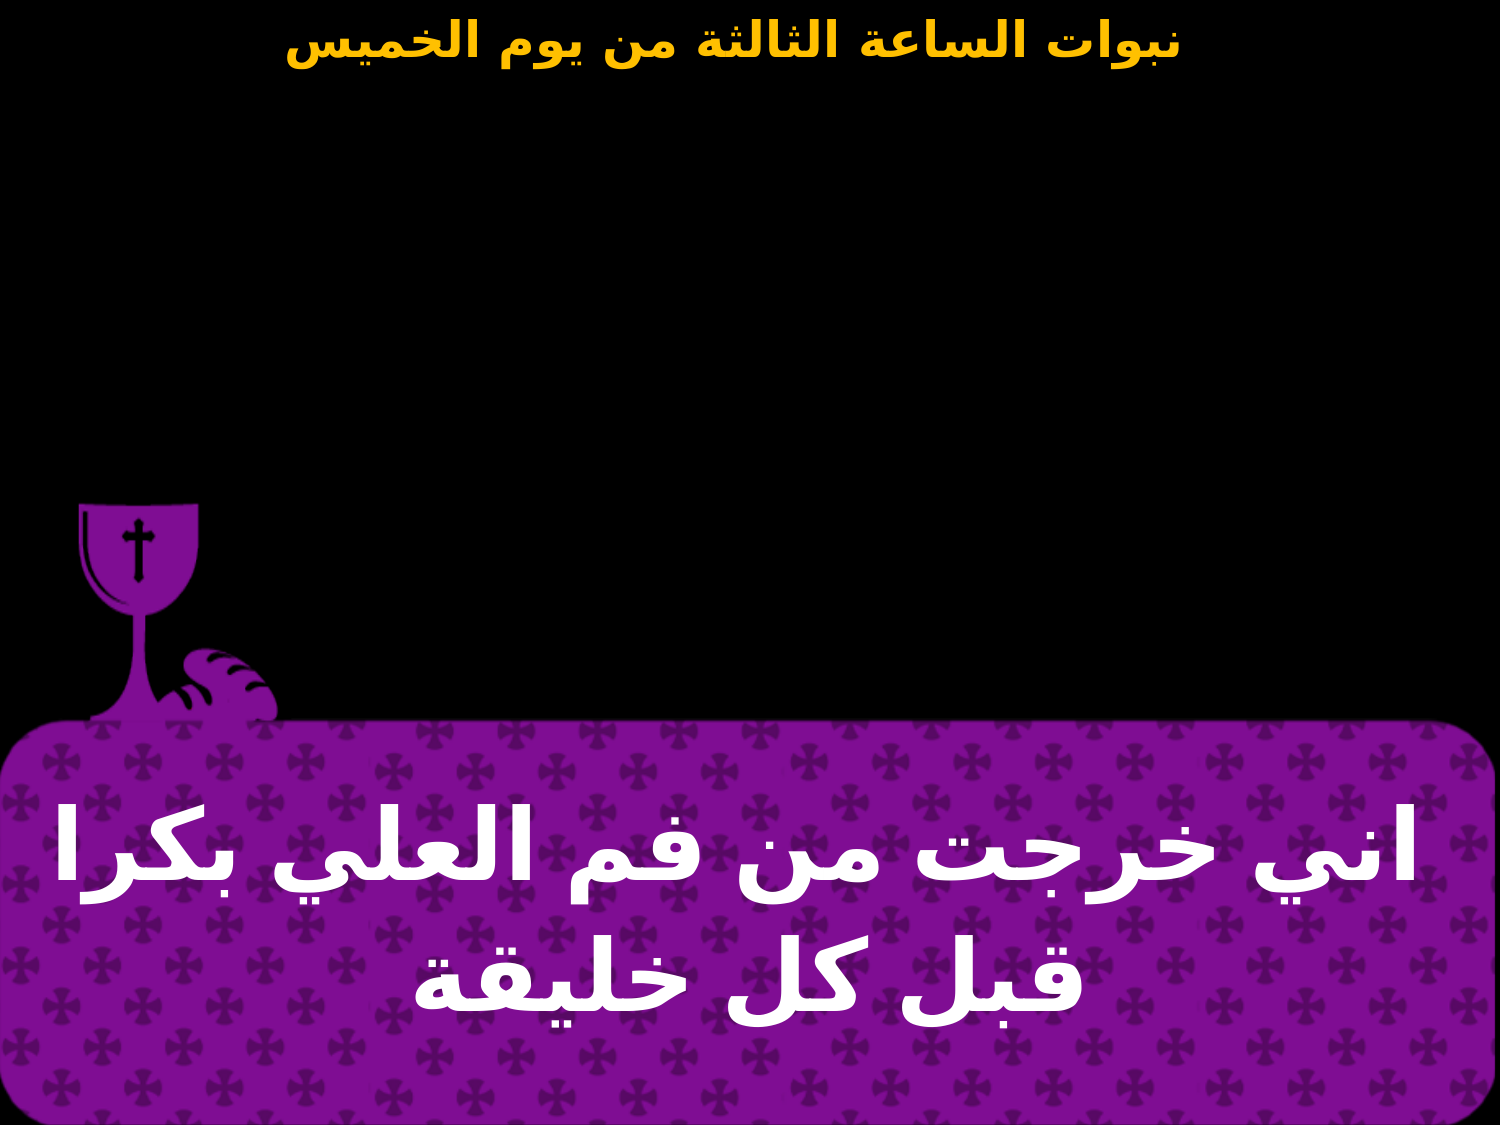

| اني خرجت من فم العلي بكرا قبل كل خليقة |
| --- |